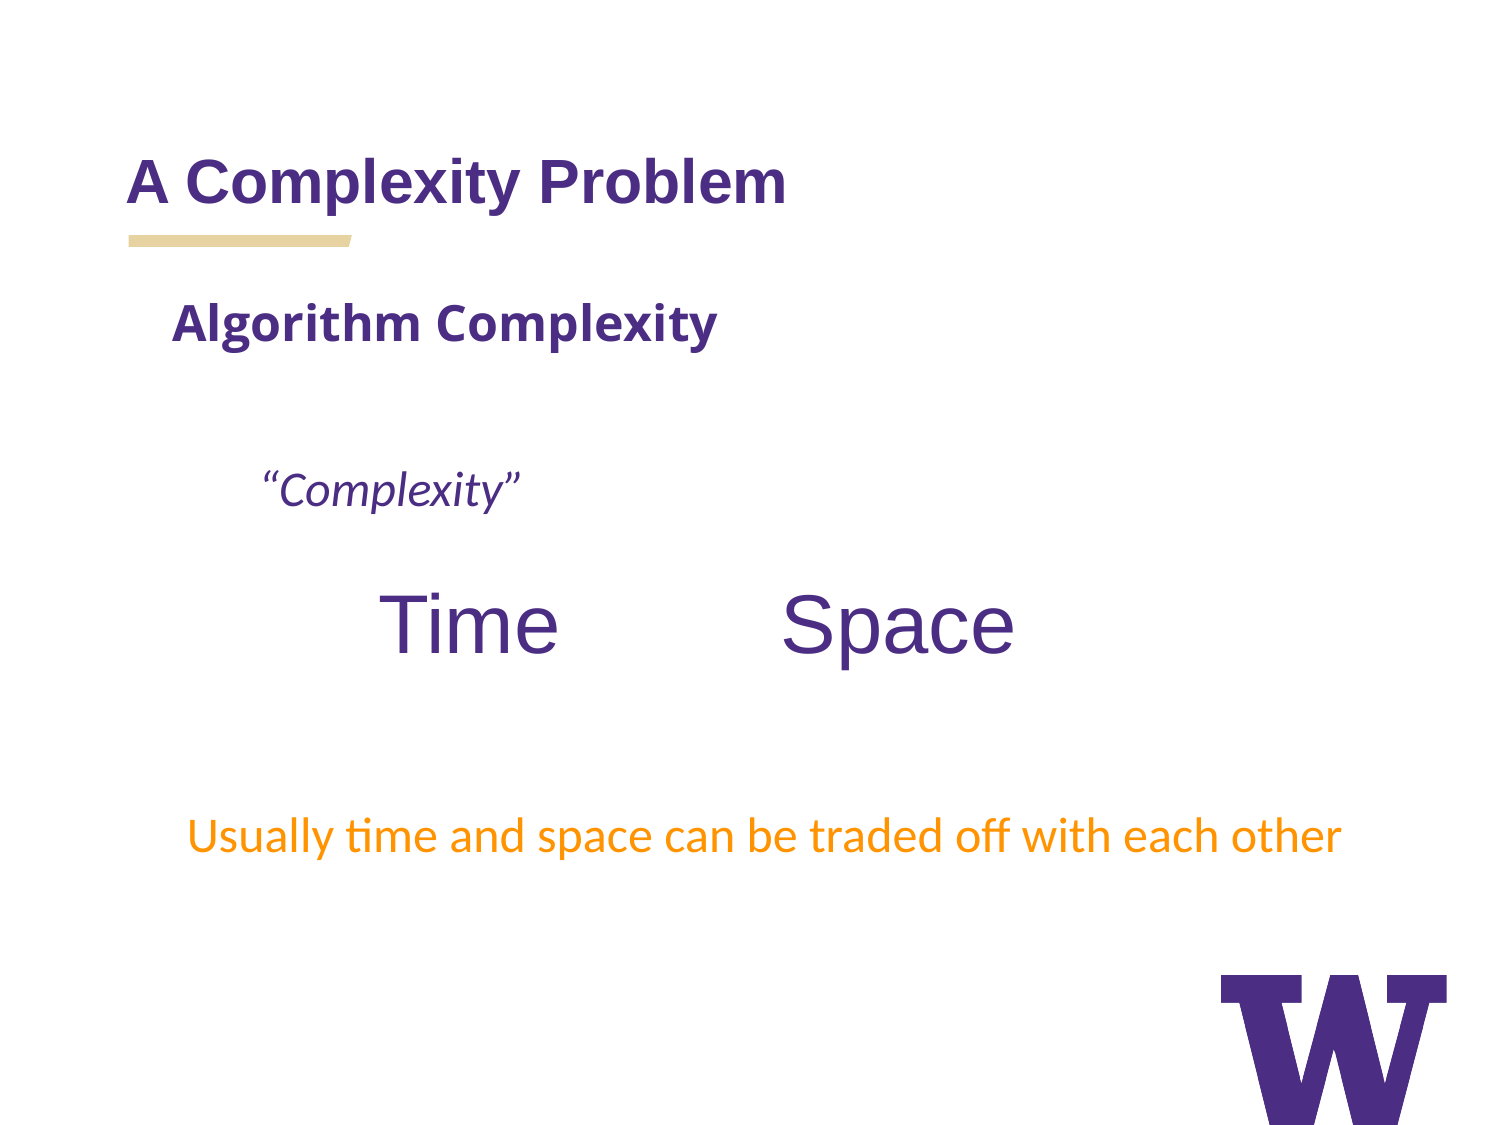

# A Complexity Problem
Algorithm Complexity

“Complexity”
Time
Space
Usually time and space can be traded off with each other